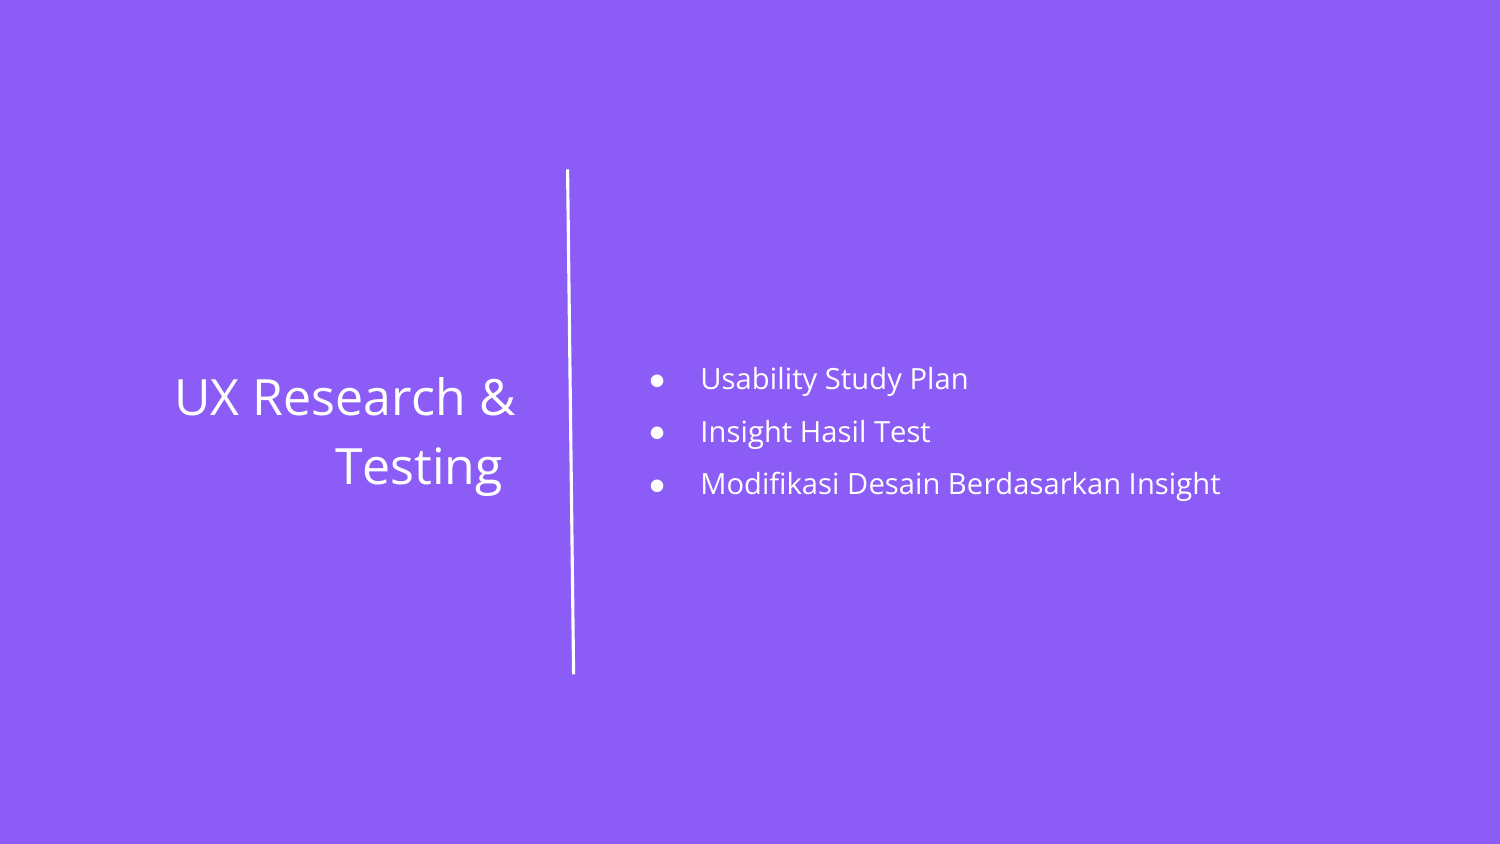

Usability Study Plan
Insight Hasil Test
Modifikasi Desain Berdasarkan Insight
UX Research &
Testing